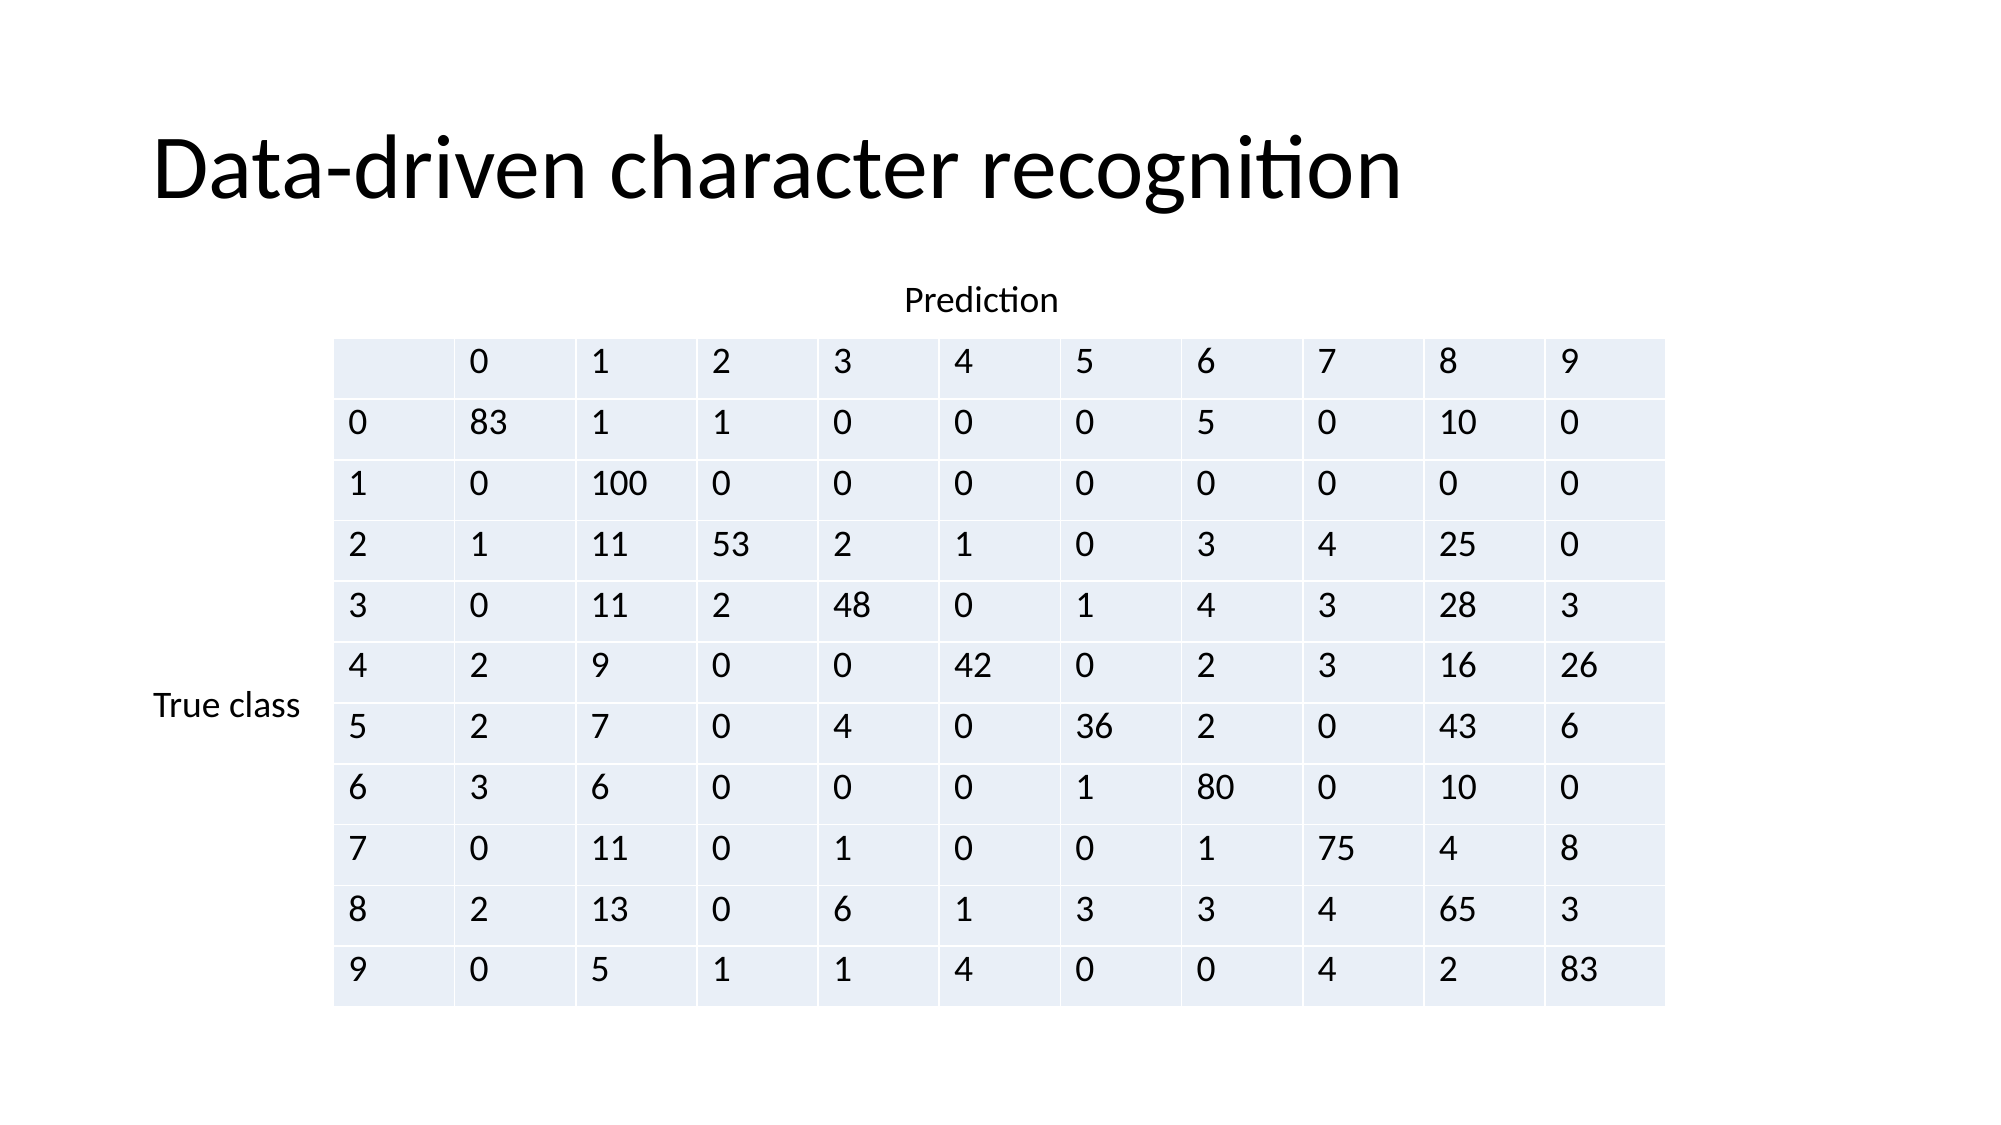

# Data-driven character recognition
Prediction
|  | 0 | 1 | 2 | 3 | 4 | 5 | 6 | 7 | 8 | 9 |
| --- | --- | --- | --- | --- | --- | --- | --- | --- | --- | --- |
| 0 | 83 | 1 | 1 | 0 | 0 | 0 | 5 | 0 | 10 | 0 |
| 1 | 0 | 100 | 0 | 0 | 0 | 0 | 0 | 0 | 0 | 0 |
| 2 | 1 | 11 | 53 | 2 | 1 | 0 | 3 | 4 | 25 | 0 |
| 3 | 0 | 11 | 2 | 48 | 0 | 1 | 4 | 3 | 28 | 3 |
| 4 | 2 | 9 | 0 | 0 | 42 | 0 | 2 | 3 | 16 | 26 |
| 5 | 2 | 7 | 0 | 4 | 0 | 36 | 2 | 0 | 43 | 6 |
| 6 | 3 | 6 | 0 | 0 | 0 | 1 | 80 | 0 | 10 | 0 |
| 7 | 0 | 11 | 0 | 1 | 0 | 0 | 1 | 75 | 4 | 8 |
| 8 | 2 | 13 | 0 | 6 | 1 | 3 | 3 | 4 | 65 | 3 |
| 9 | 0 | 5 | 1 | 1 | 4 | 0 | 0 | 4 | 2 | 83 |
True class